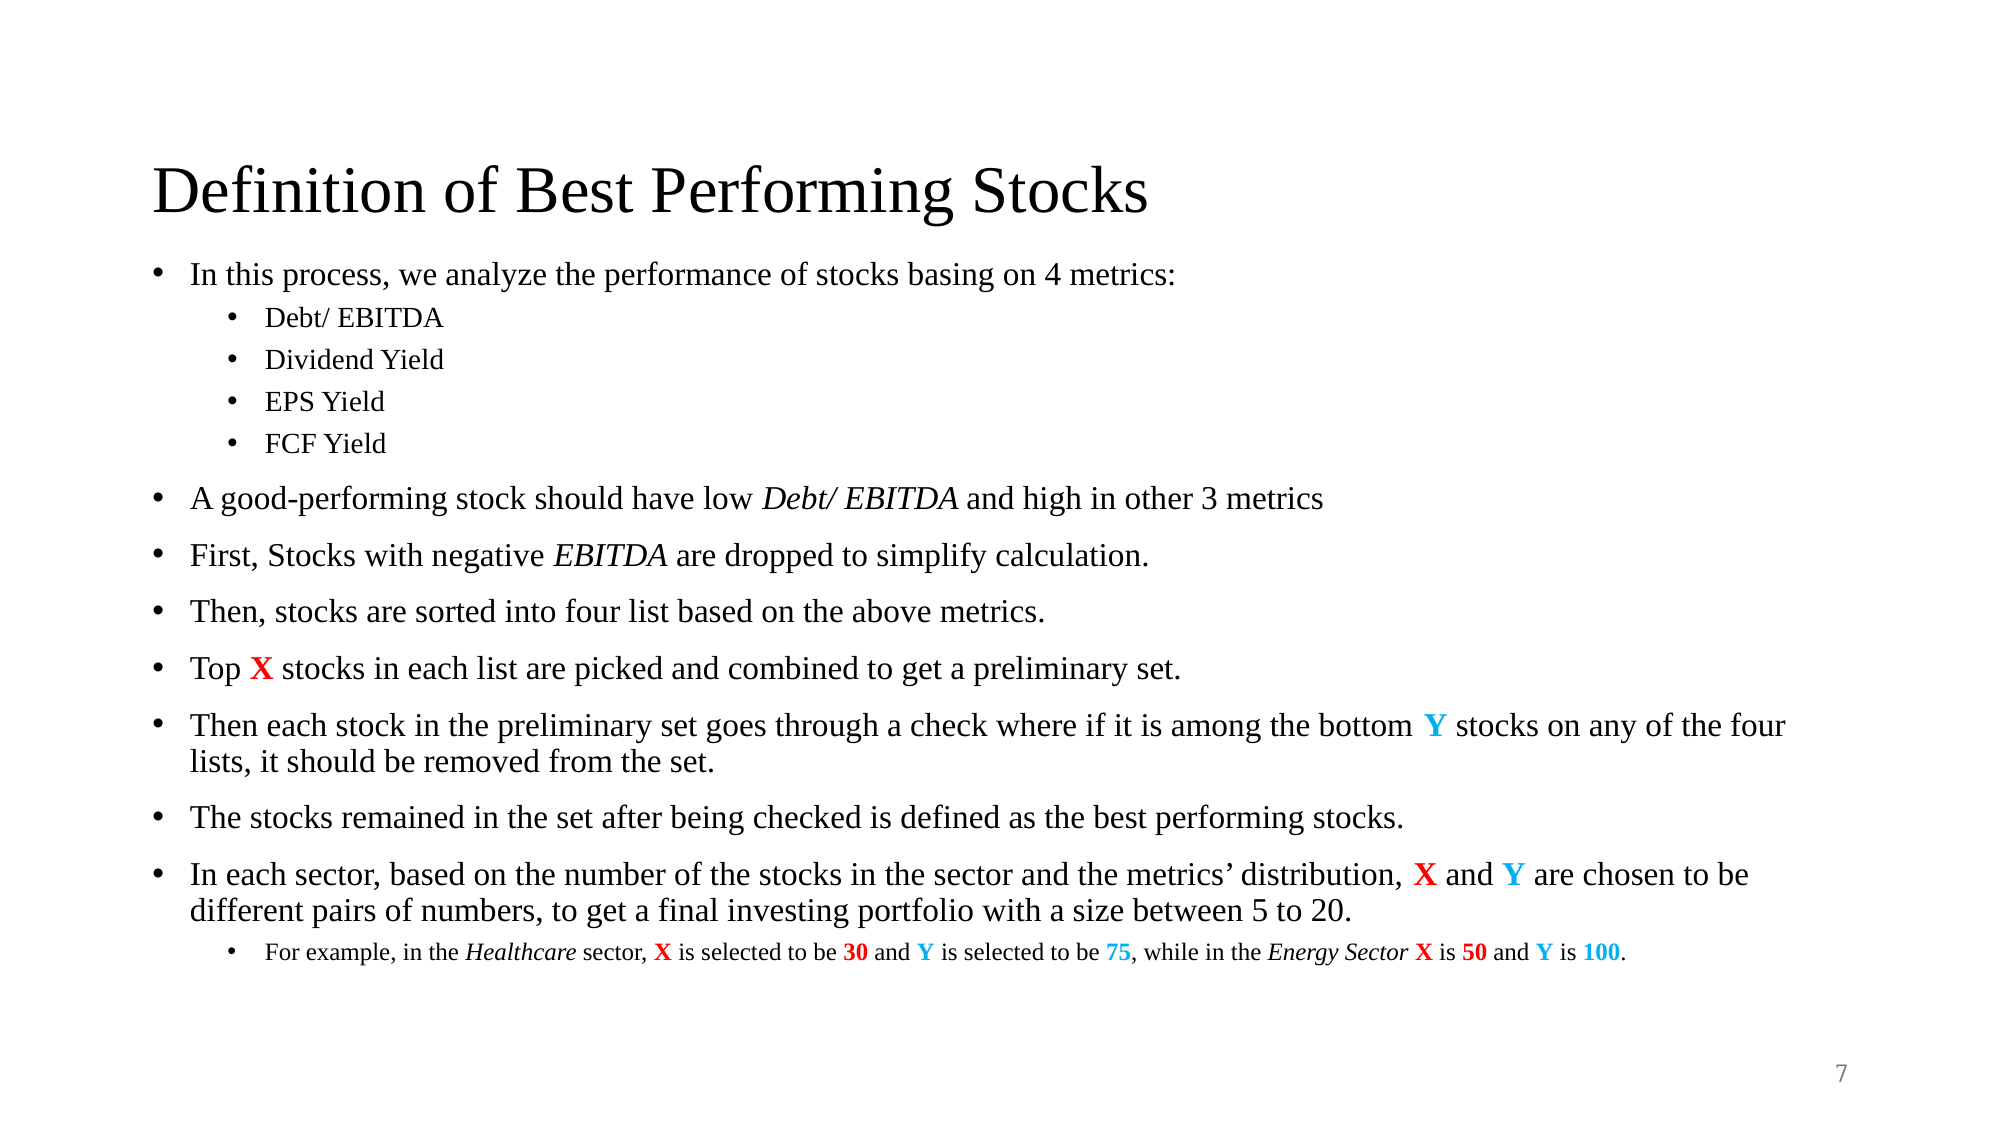

# Definition of Best Performing Stocks
In this process, we analyze the performance of stocks basing on 4 metrics:
Debt/ EBITDA
Dividend Yield
EPS Yield
FCF Yield
A good-performing stock should have low Debt/ EBITDA and high in other 3 metrics
First, Stocks with negative EBITDA are dropped to simplify calculation.
Then, stocks are sorted into four list based on the above metrics.
Top X stocks in each list are picked and combined to get a preliminary set.
Then each stock in the preliminary set goes through a check where if it is among the bottom Y stocks on any of the four lists, it should be removed from the set.
The stocks remained in the set after being checked is defined as the best performing stocks.
In each sector, based on the number of the stocks in the sector and the metrics’ distribution, X and Y are chosen to be different pairs of numbers, to get a final investing portfolio with a size between 5 to 20.
For example, in the Healthcare sector, X is selected to be 30 and Y is selected to be 75, while in the Energy Sector X is 50 and Y is 100.
7